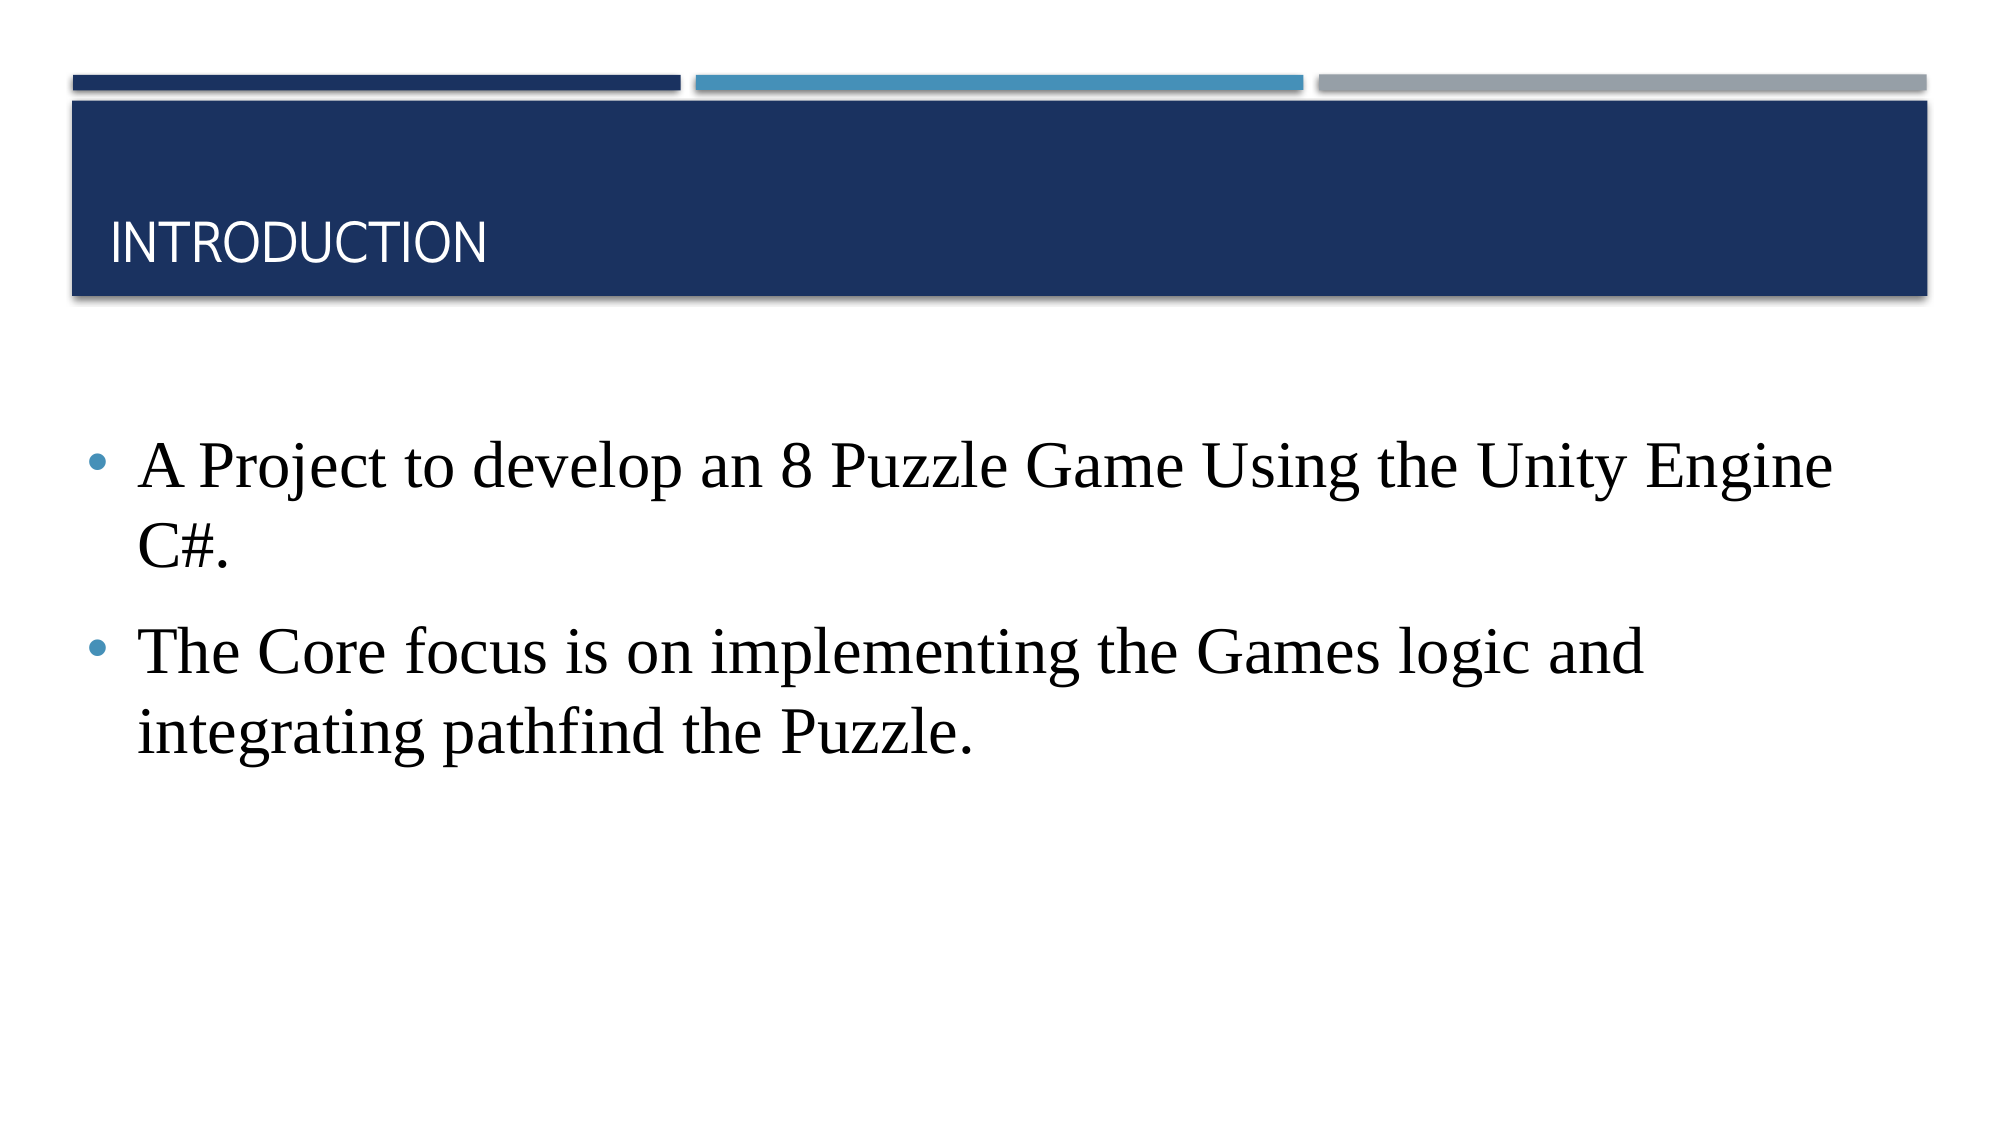

# Introduction
A Project to develop an 8 Puzzle Game Using the Unity Engine C#.
The Core focus is on implementing the Games logic and integrating pathfind the Puzzle.